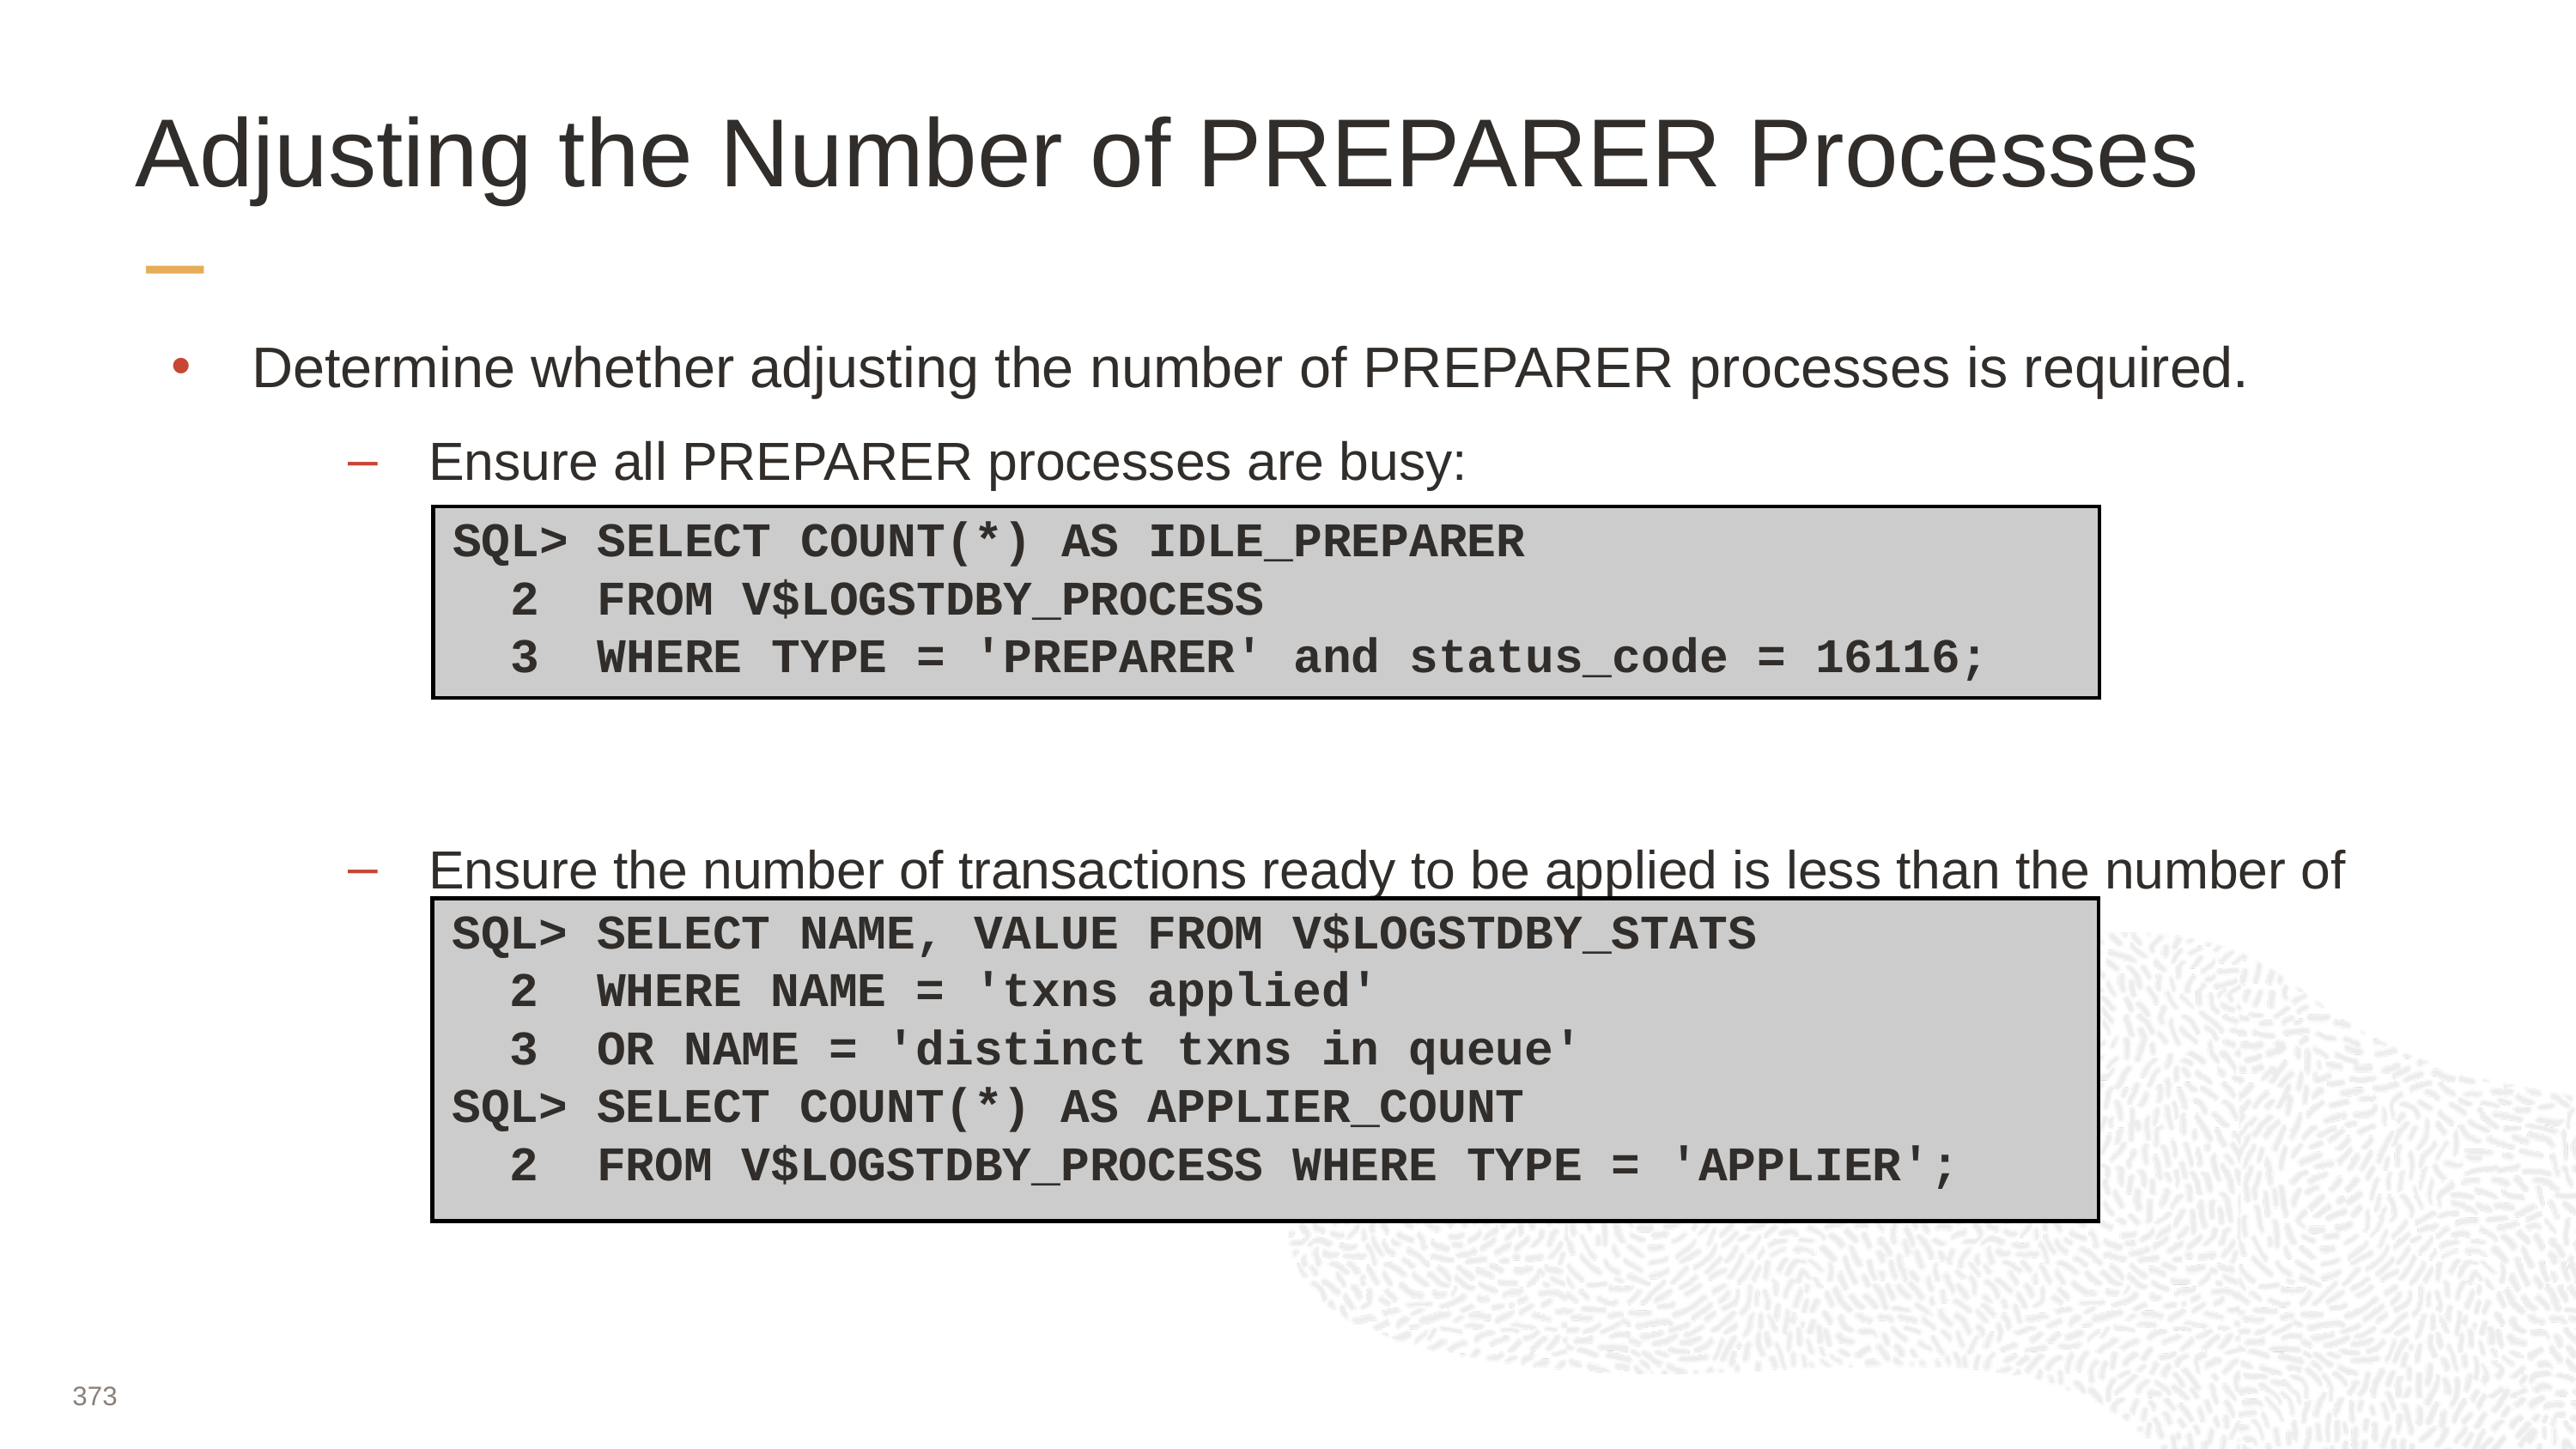

# Adjusting the Number of PREPARER Processes
Determine whether adjusting the number of PREPARER processes is required.
Ensure all PREPARER processes are busy:

Ensure the number of transactions ready to be applied is less than the number of available APPLIER processes:
SQL> SELECT COUNT(*) AS IDLE_PREPARER
  2  FROM V$LOGSTDBY_PROCESS
  3  WHERE TYPE = 'PREPARER' and status_code = 16116;
SQL> SELECT NAME, VALUE FROM V$LOGSTDBY_STATS
  2  WHERE NAME = 'txns applied'
  3  OR NAME = 'distinct txns in queue'
SQL> SELECT COUNT(*) AS APPLIER_COUNT
  2  FROM V$LOGSTDBY_PROCESS WHERE TYPE = 'APPLIER';